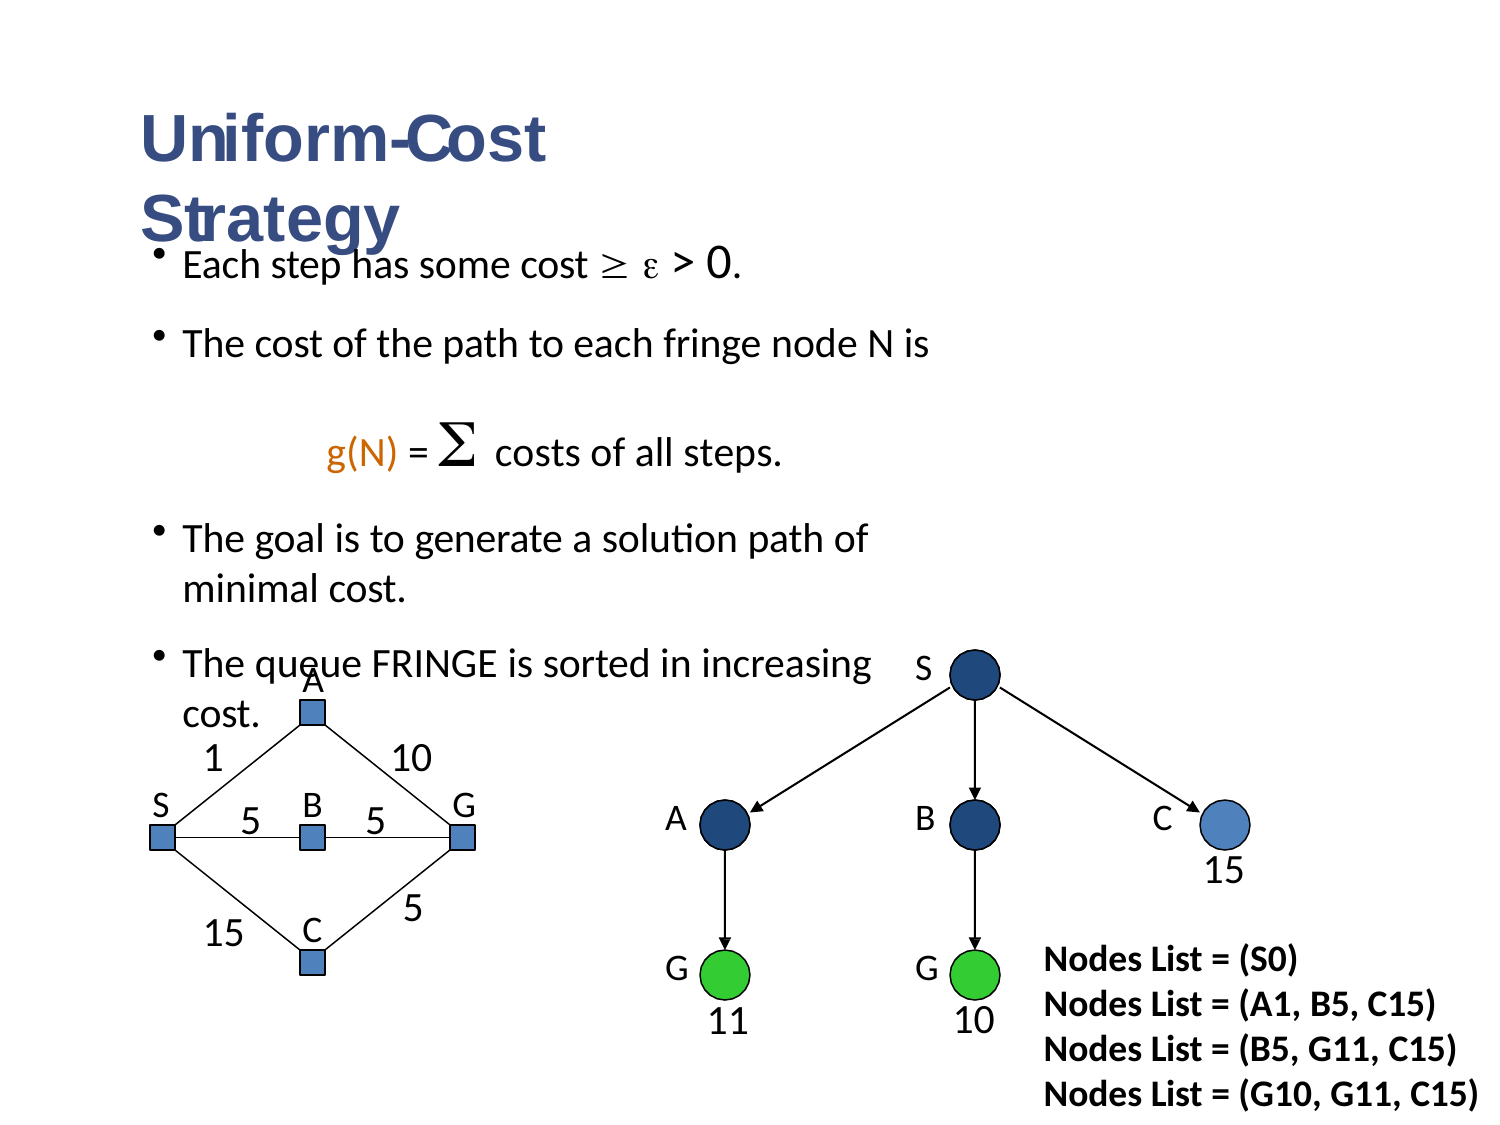

# Uniform-Cost Strategy
Each step has some cost ≥ ε > 0.
The cost of the path to each fringe node N is
g(N) = Σ costs of all steps.
The goal is to generate a solution path of minimal cost.
The queue FRINGE is sorted in increasing cost.
S

A

0
1
10
S
B
G
5
5
A
B
C

15

1
5
5
15
C
Nodes List = (S0)
Nodes List = (A1, B5, C15)  Nodes List = (B5, G11, C15)  Nodes List = (G10, G11, C15)
G
G
10
11